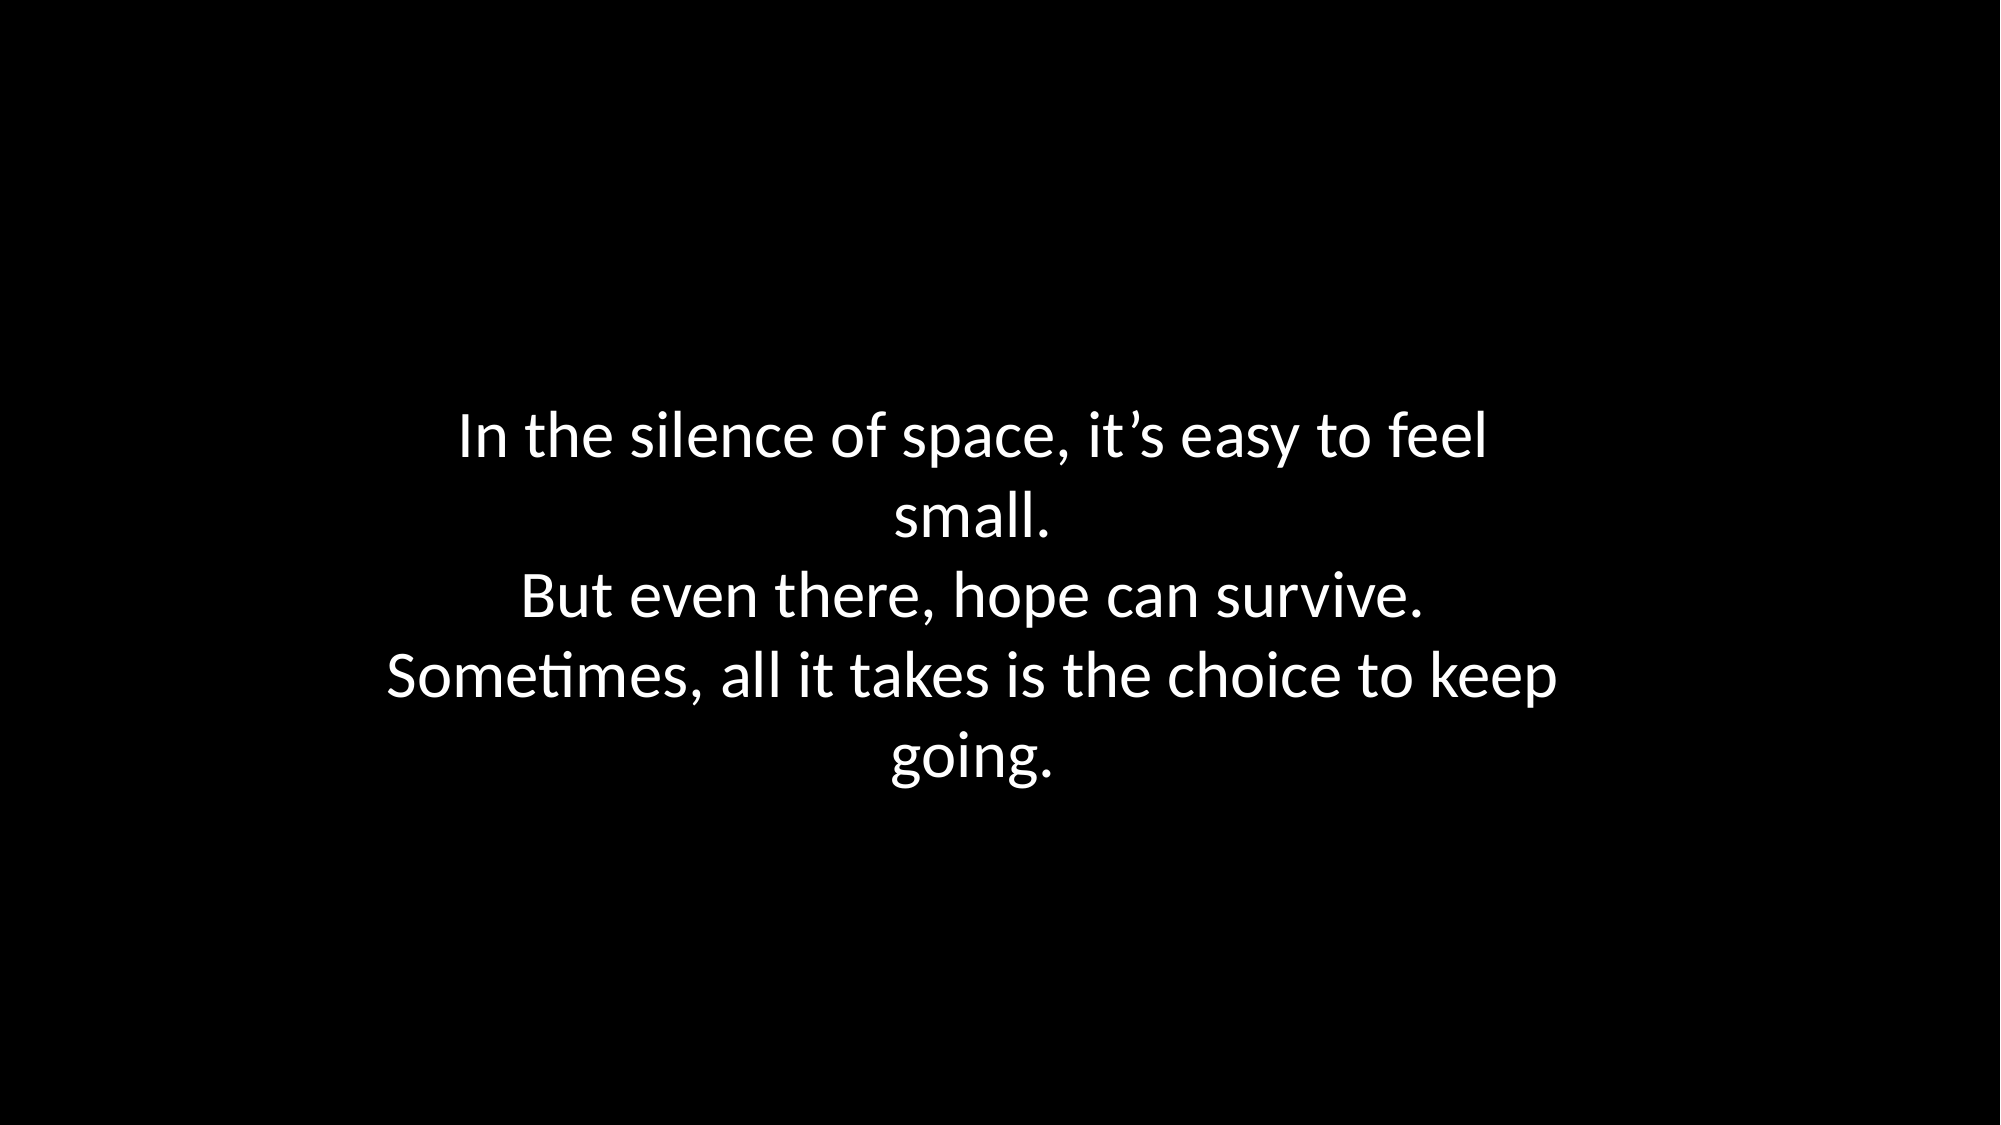

In the silence of space, it’s easy to feel small.
But even there, hope can survive.
Sometimes, all it takes is the choice to keep going.